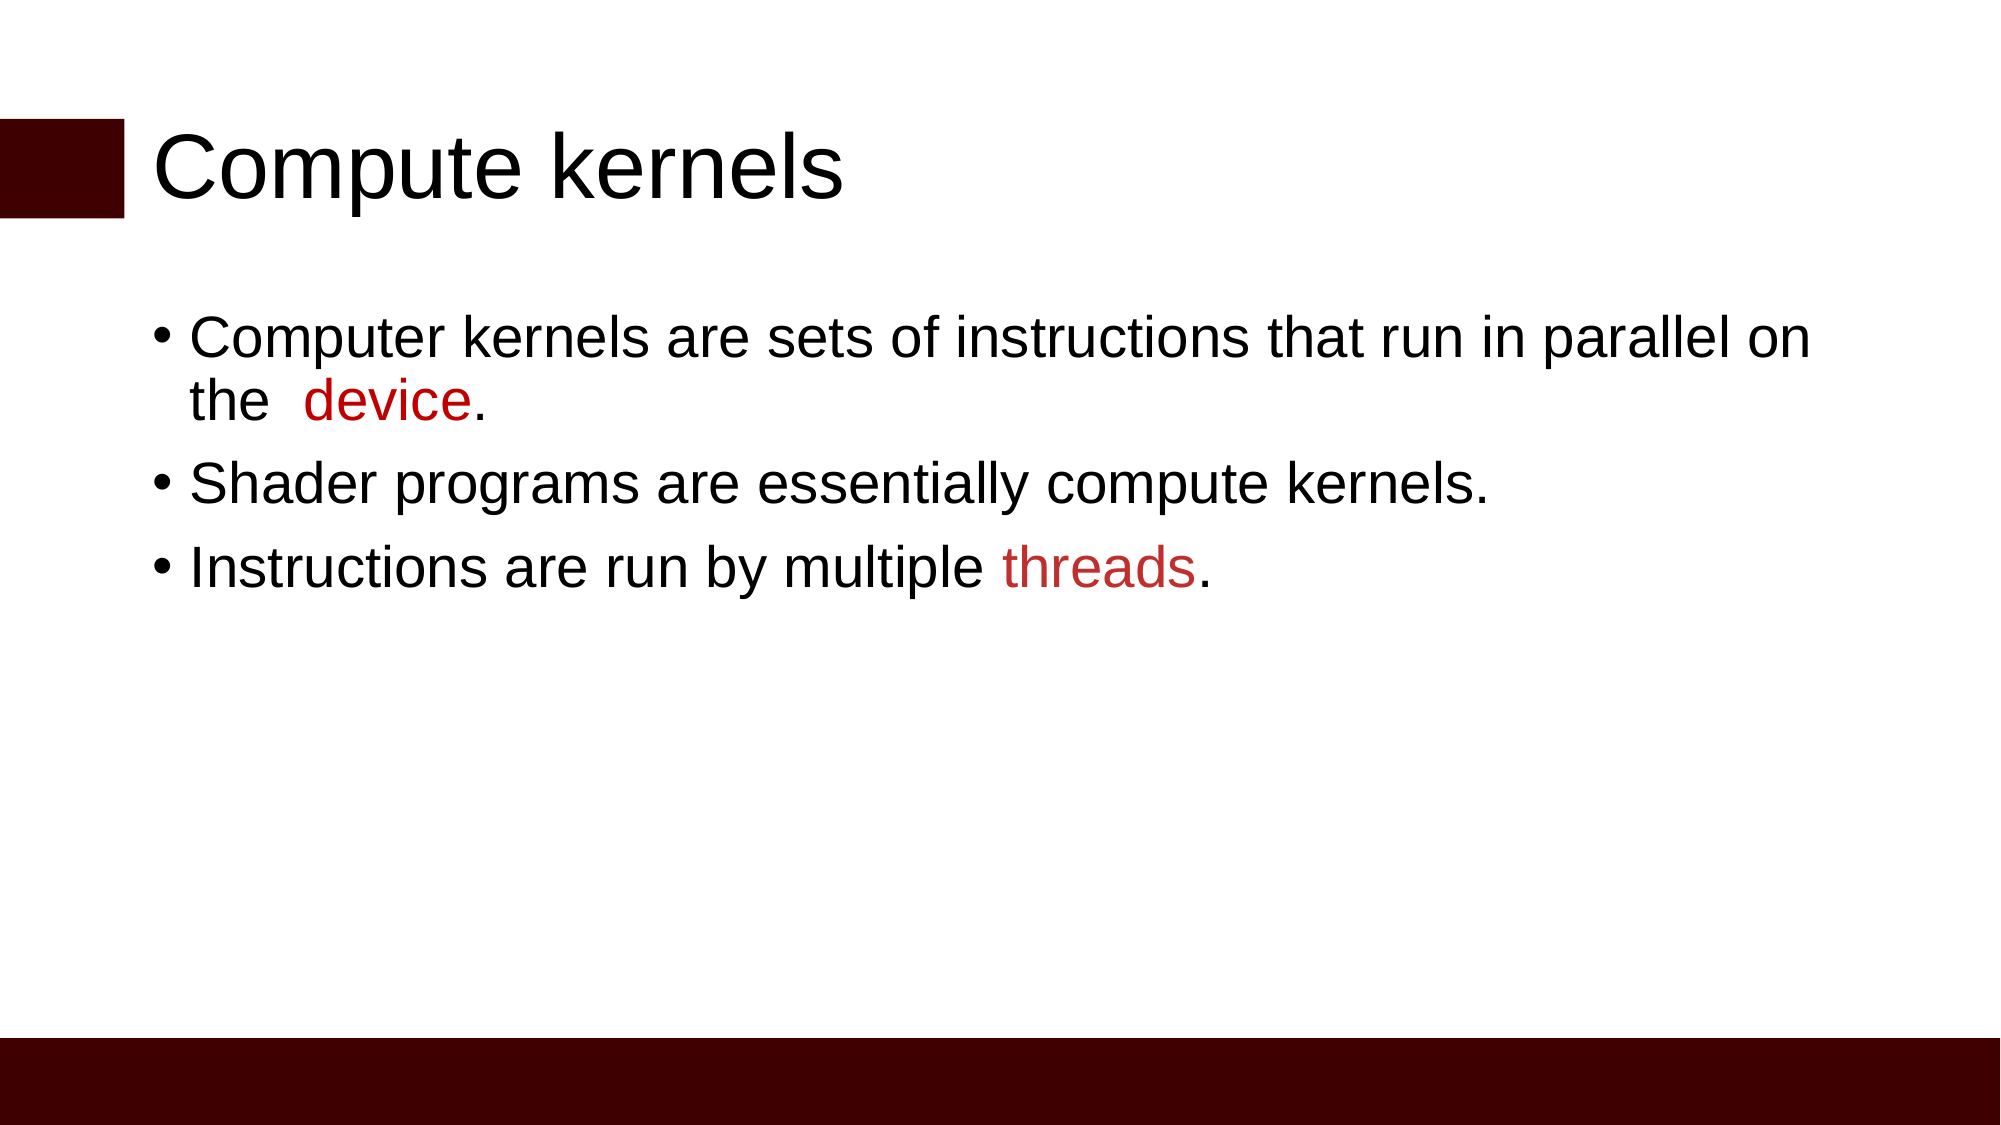

# Compute kernels
Computer kernels are sets of instructions that run in parallel on the  device.
Shader programs are essentially compute kernels.
Instructions are run by multiple threads.